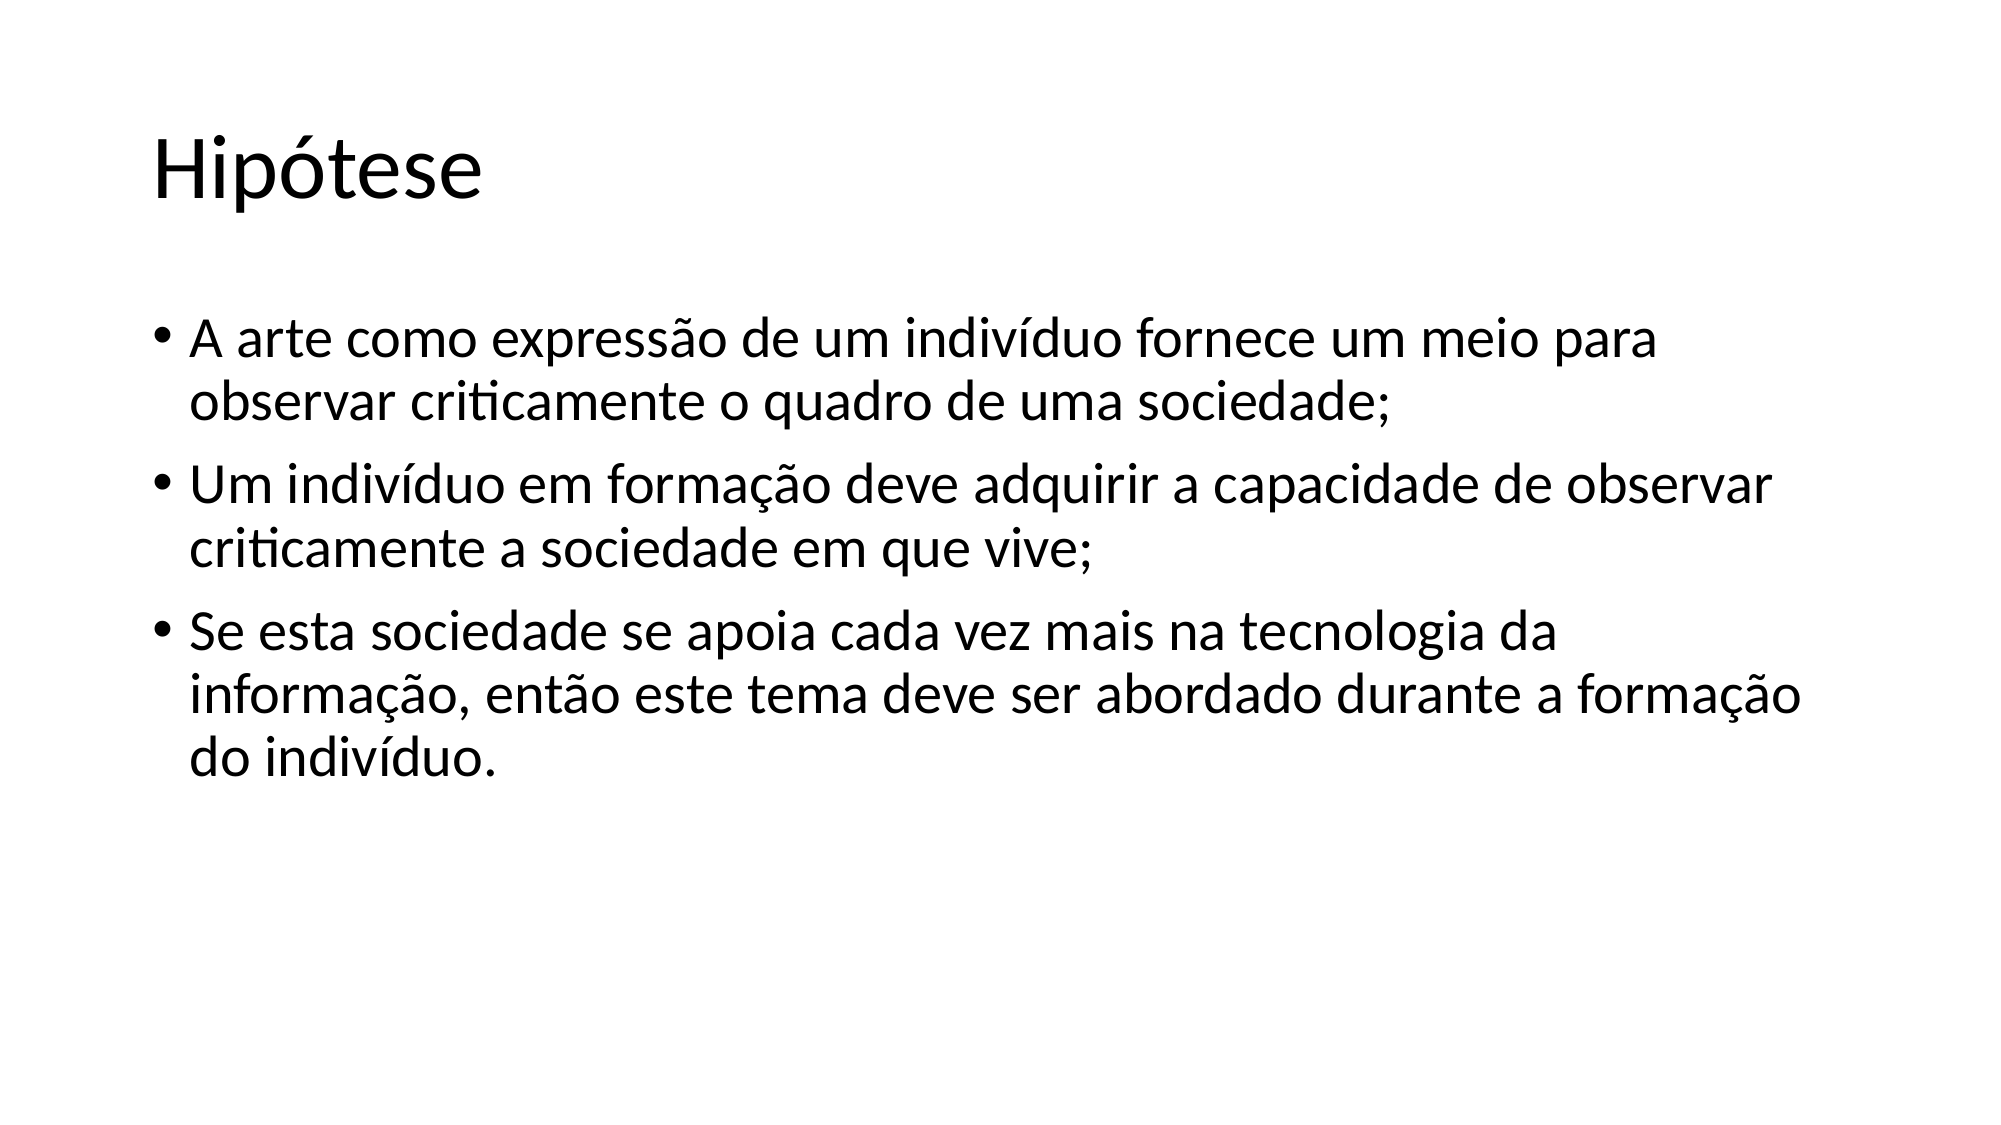

# Hipótese
A arte como expressão de um indivíduo fornece um meio para observar criticamente o quadro de uma sociedade;
Um indivíduo em formação deve adquirir a capacidade de observar criticamente a sociedade em que vive;
Se esta sociedade se apoia cada vez mais na tecnologia da informação, então este tema deve ser abordado durante a formação do indivíduo.